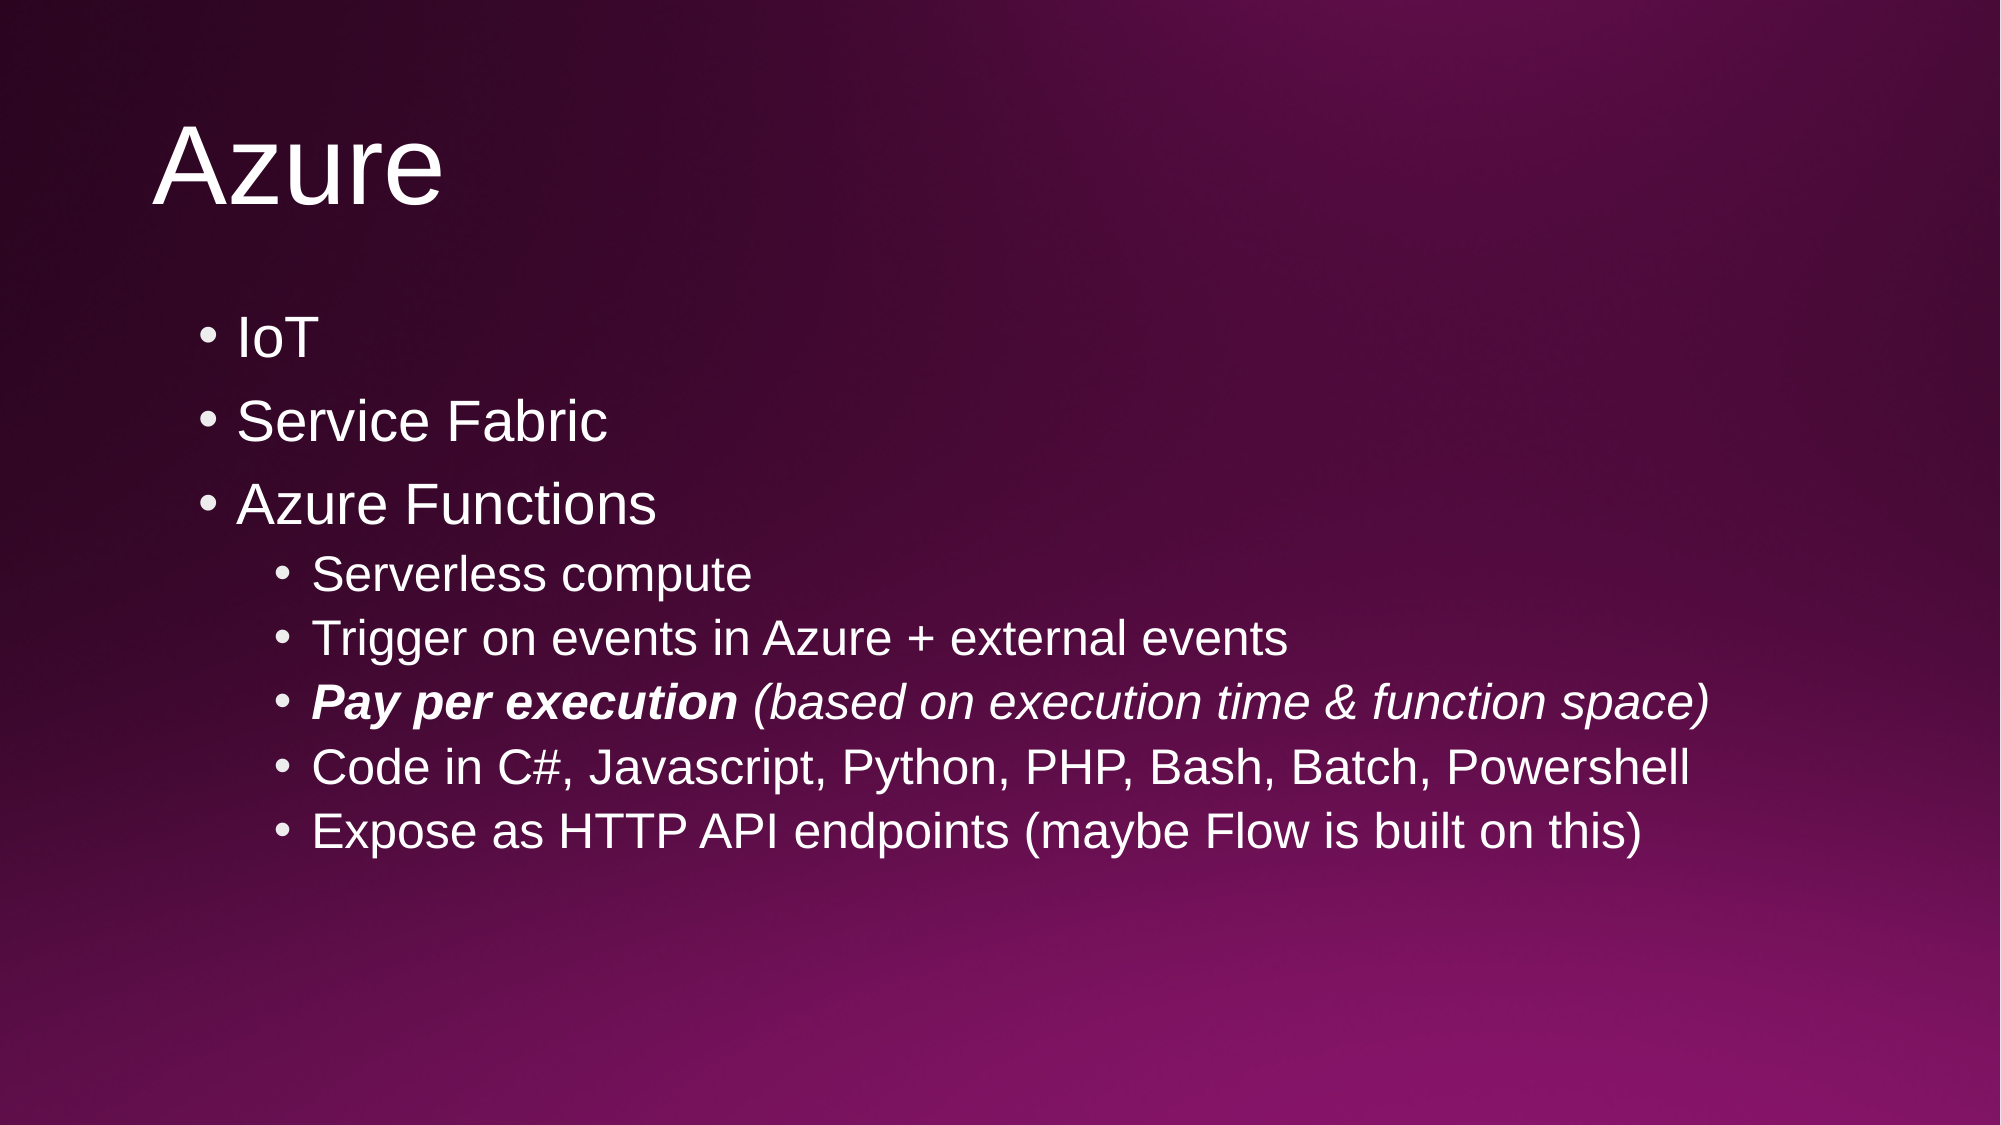

# Azure
IoT
Service Fabric
Azure Functions
Serverless compute
Trigger on events in Azure + external events
Pay per execution (based on execution time & function space)
Code in C#, Javascript, Python, PHP, Bash, Batch, Powershell
Expose as HTTP API endpoints (maybe Flow is built on this)